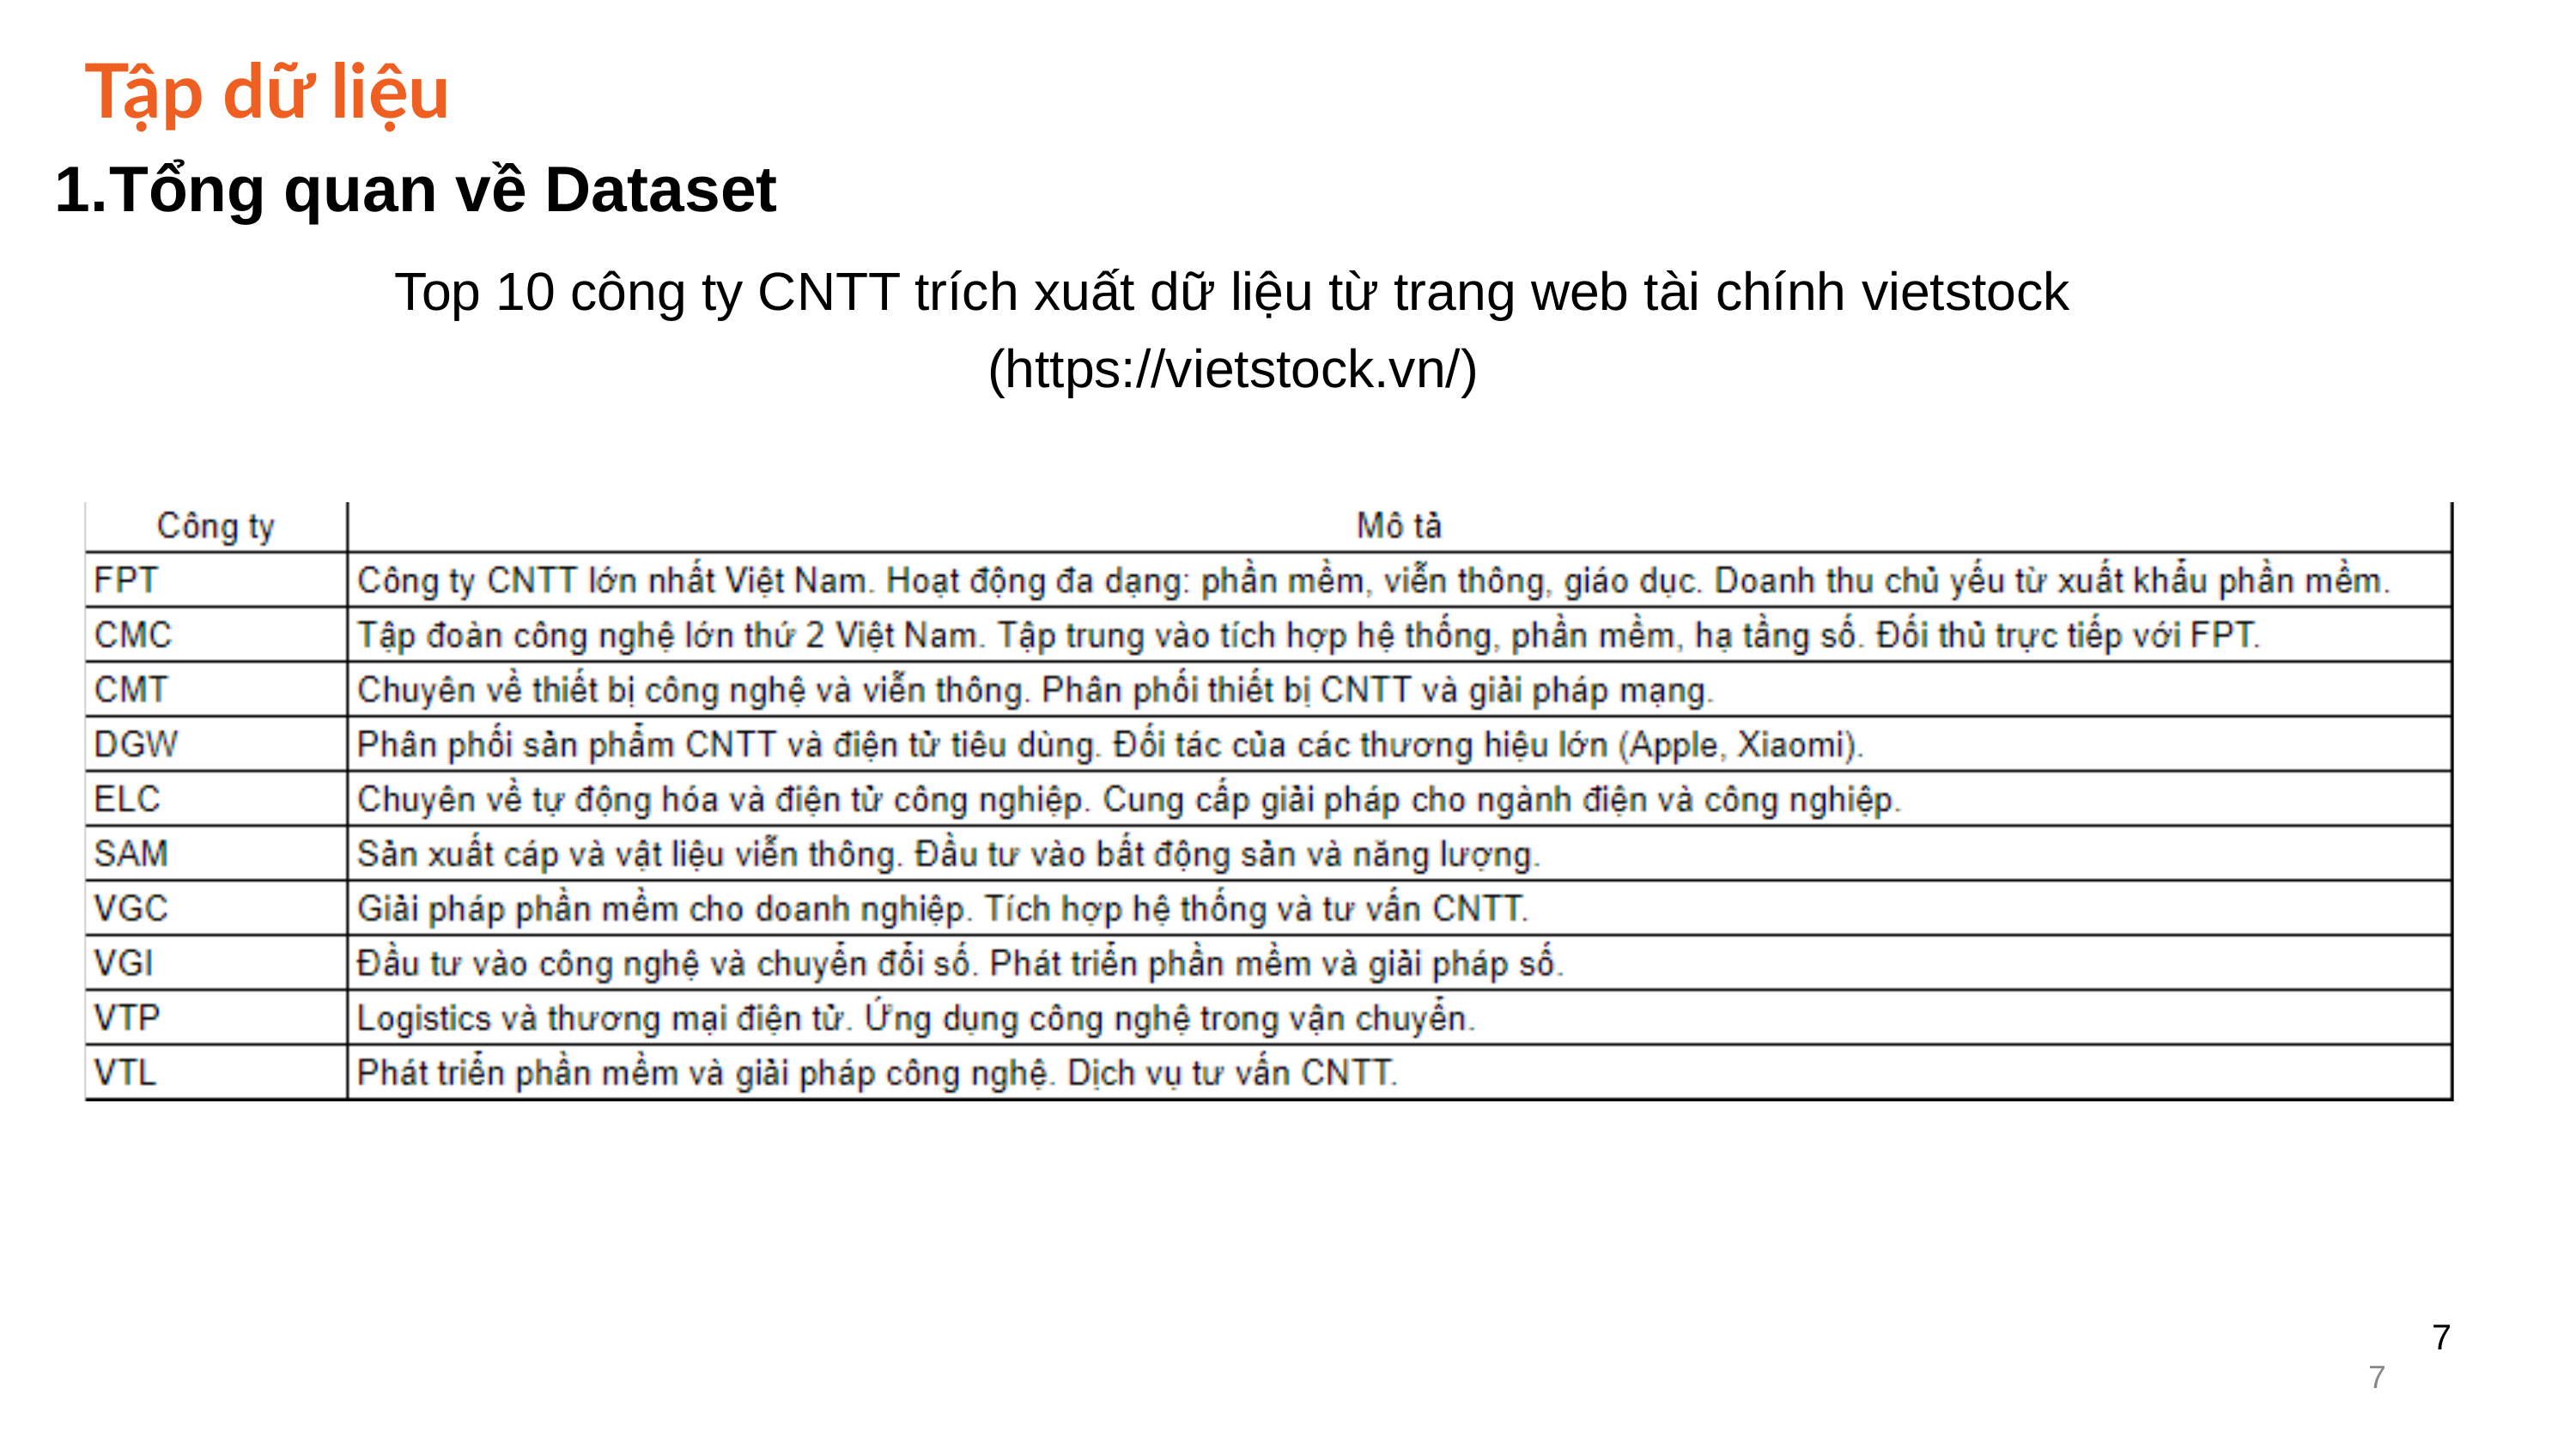

Tập dữ liệu
Tổng quan về Dataset
Top 10 công ty CNTT trích xuất dữ liệu từ trang web tài chính vietstock
(https://vietstock.vn/)

7
7